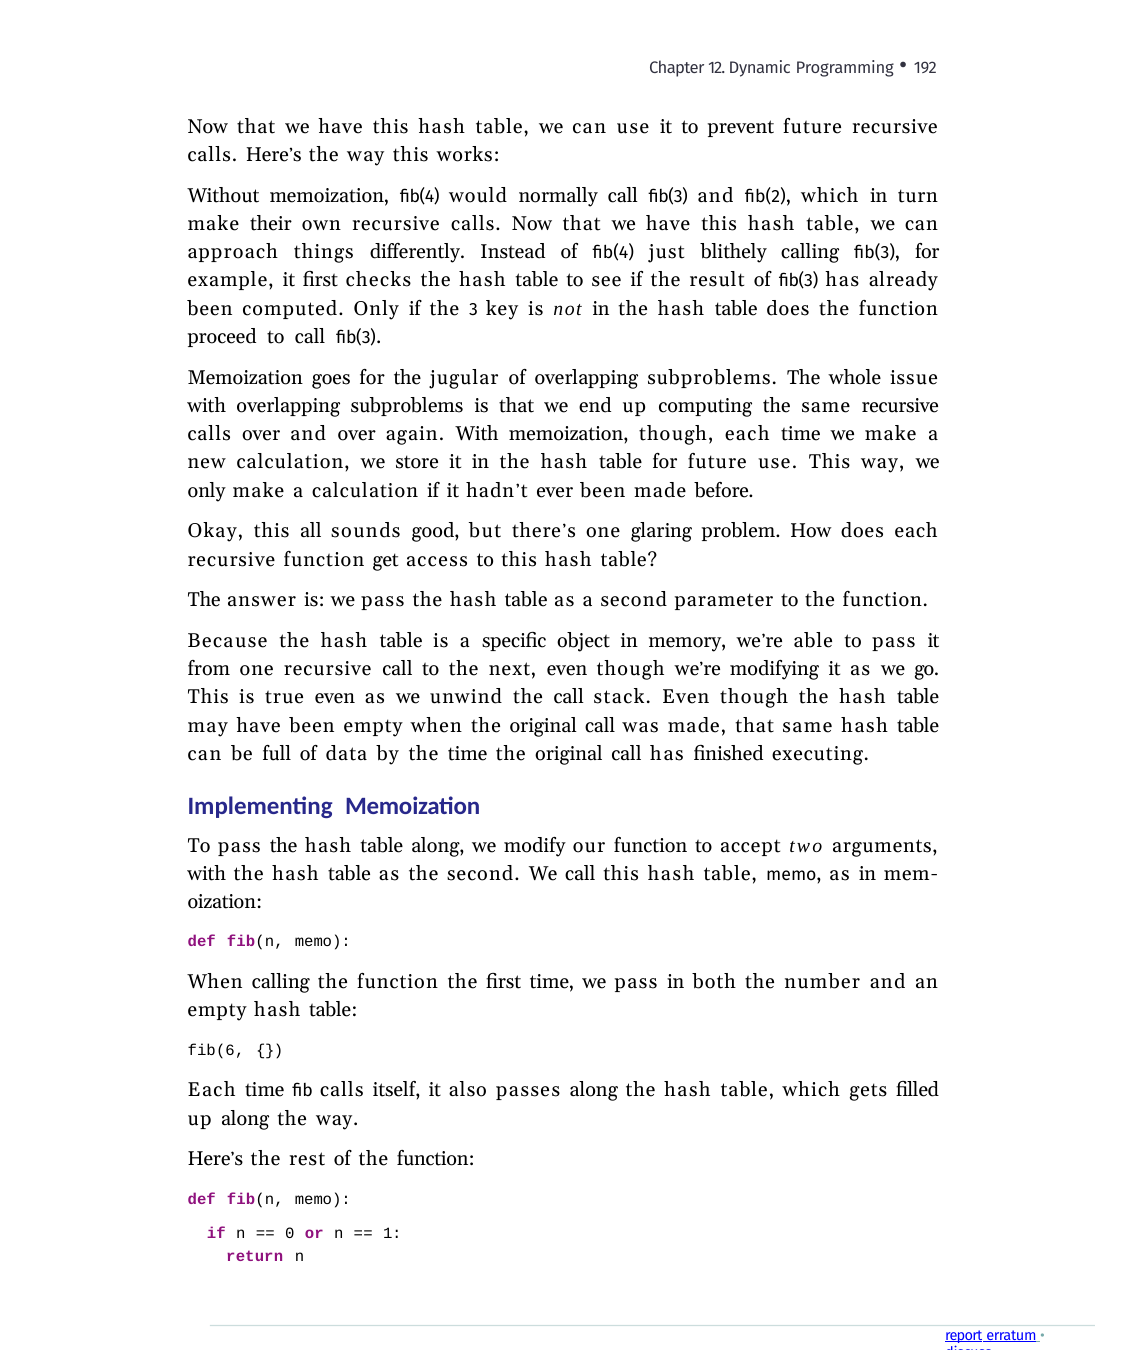

Chapter 12. Dynamic Programming • 192

Now that we have this hash table, we can use it to prevent future recursive calls. Here’s the way this works:
Without memoization, fib(4) would normally call fib(3) and fib(2), which in turn make their own recursive calls. Now that we have this hash table, we can approach things differently. Instead of fib(4) just blithely calling fib(3), for example, it first checks the hash table to see if the result of fib(3) has already been computed. Only if the 3 key is not in the hash table does the function proceed to call fib(3).
Memoization goes for the jugular of overlapping subproblems. The whole issue with overlapping subproblems is that we end up computing the same recursive calls over and over again. With memoization, though, each time we make a new calculation, we store it in the hash table for future use. This way, we only make a calculation if it hadn’t ever been made before.
Okay, this all sounds good, but there’s one glaring problem. How does each recursive function get access to this hash table?
The answer is: we pass the hash table as a second parameter to the function.
Because the hash table is a specific object in memory, we’re able to pass it from one recursive call to the next, even though we’re modifying it as we go. This is true even as we unwind the call stack. Even though the hash table may have been empty when the original call was made, that same hash table can be full of data by the time the original call has finished executing.

Implementing Memoization
To pass the hash table along, we modify our function to accept two arguments, with the hash table as the second. We call this hash table, memo, as in mem- oization:
def fib(n, memo):
When calling the function the first time, we pass in both the number and an empty hash table:
fib(6, {})
Each time fib calls itself, it also passes along the hash table, which gets filled up along the way.
Here’s the rest of the function:
def fib(n, memo):
if n == 0 or n == 1:
return n
report erratum • discuss